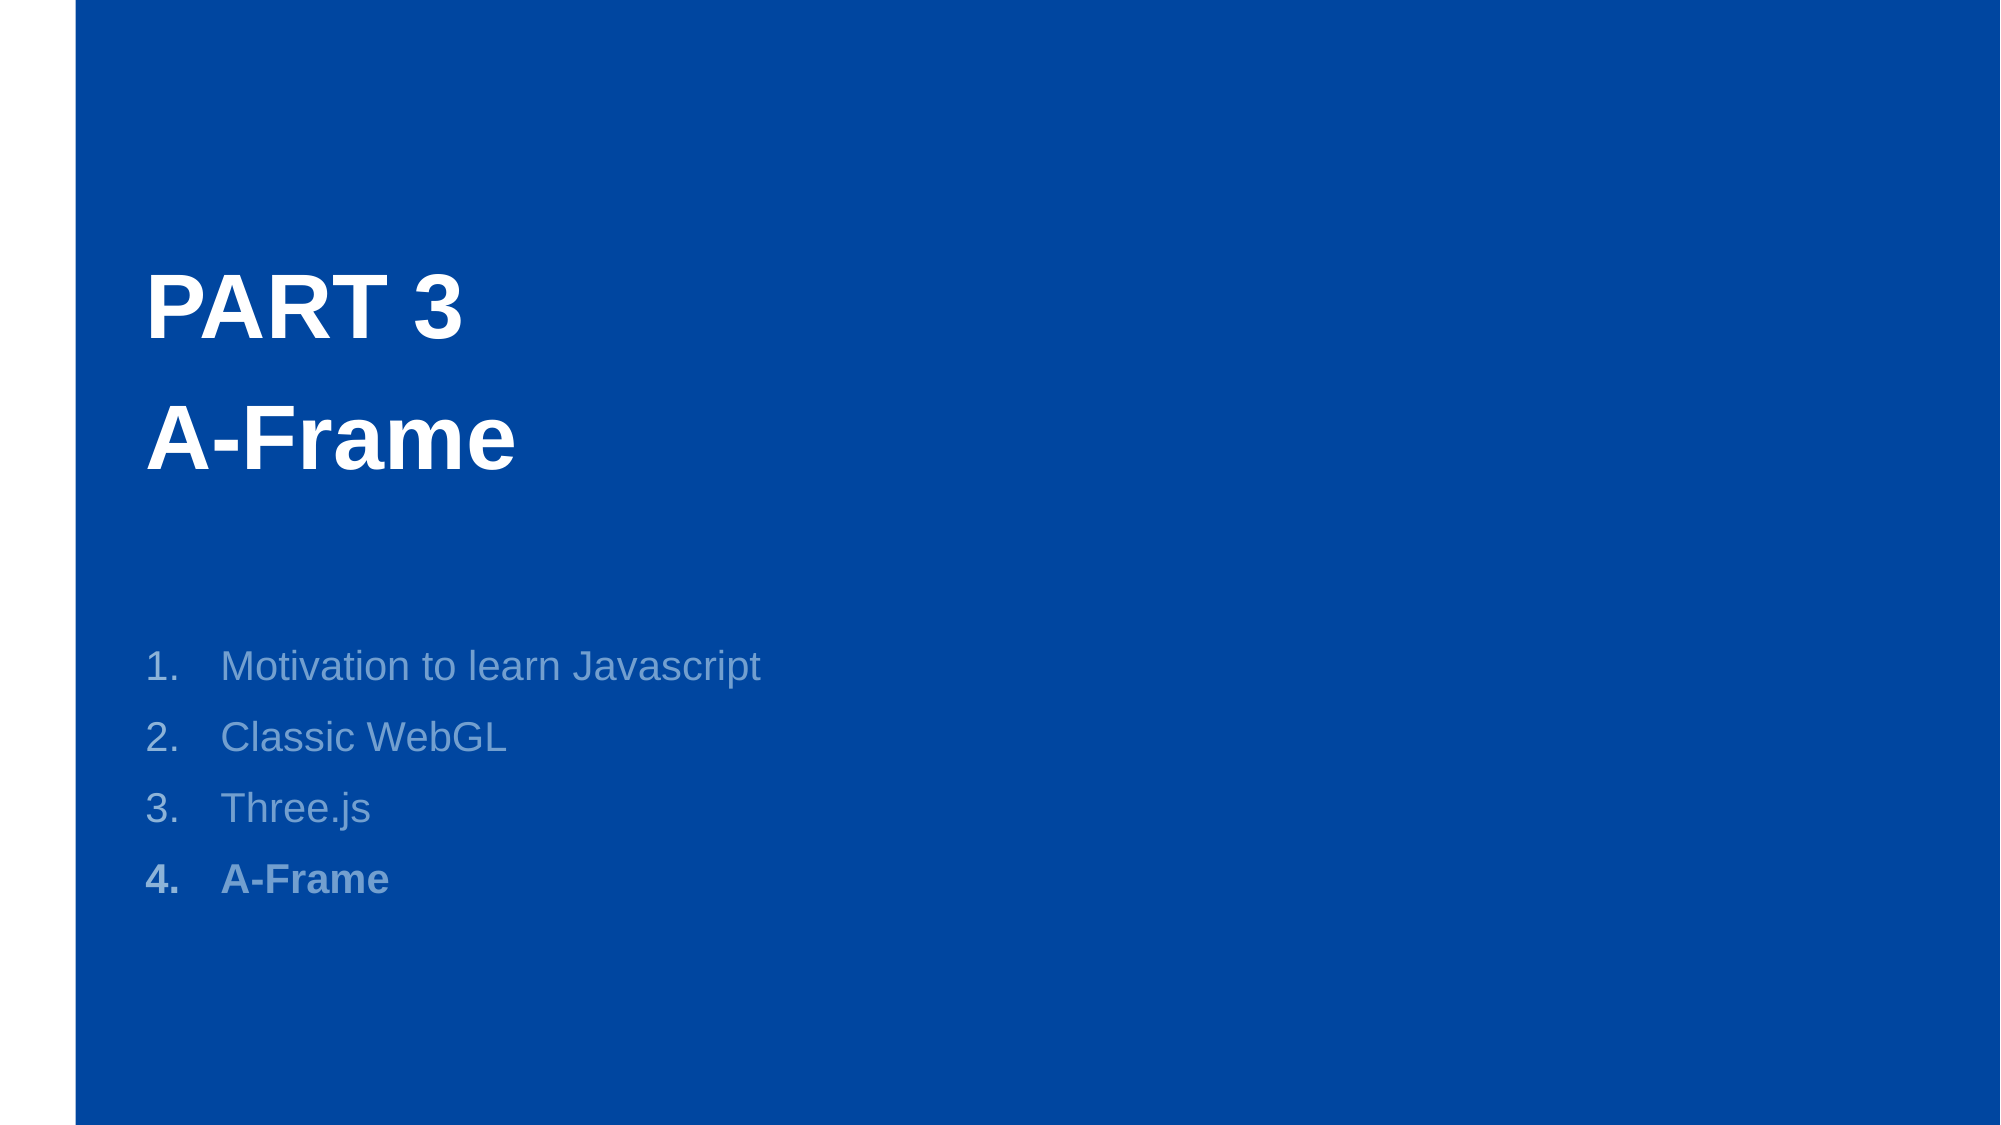

PART 3
A-Frame

Motivation to learn Javascript
Classic WebGL
Three.js
A-Frame